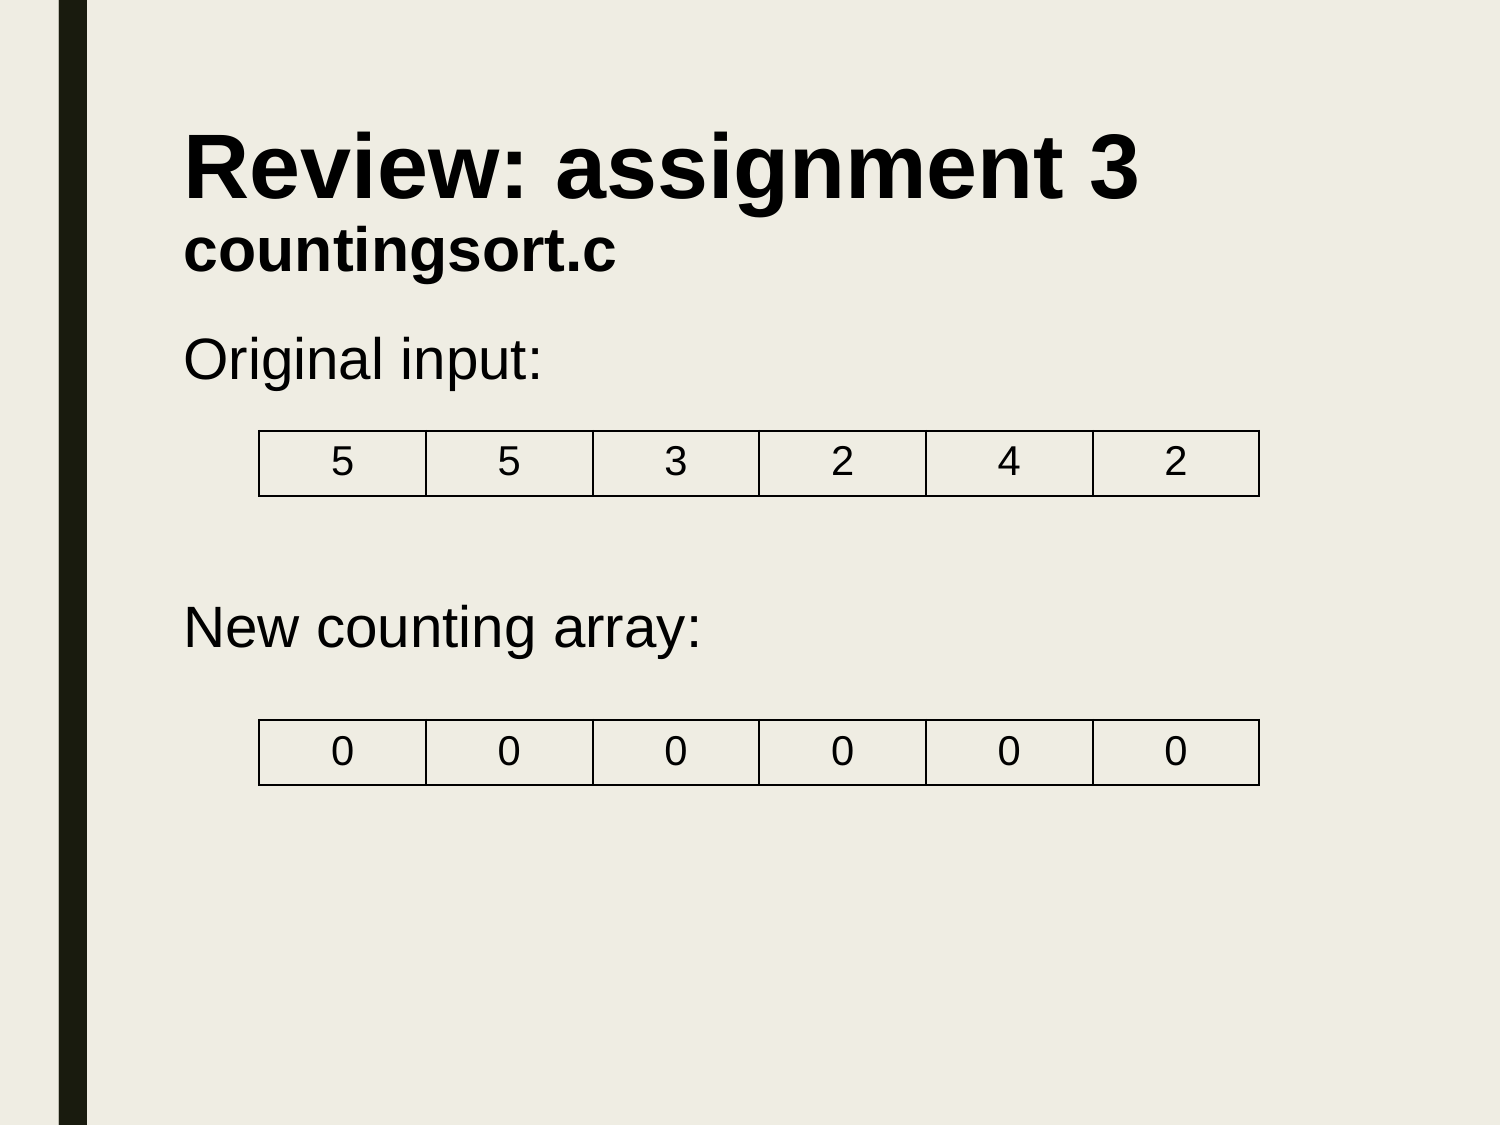

# Review: assignment 3 countingsort.c
Original input:
| 5 | 5 | 3 | 2 | 4 | 2 |
| --- | --- | --- | --- | --- | --- |
New counting array:
| 0 | 0 | 0 | 0 | 0 | 0 |
| --- | --- | --- | --- | --- | --- |